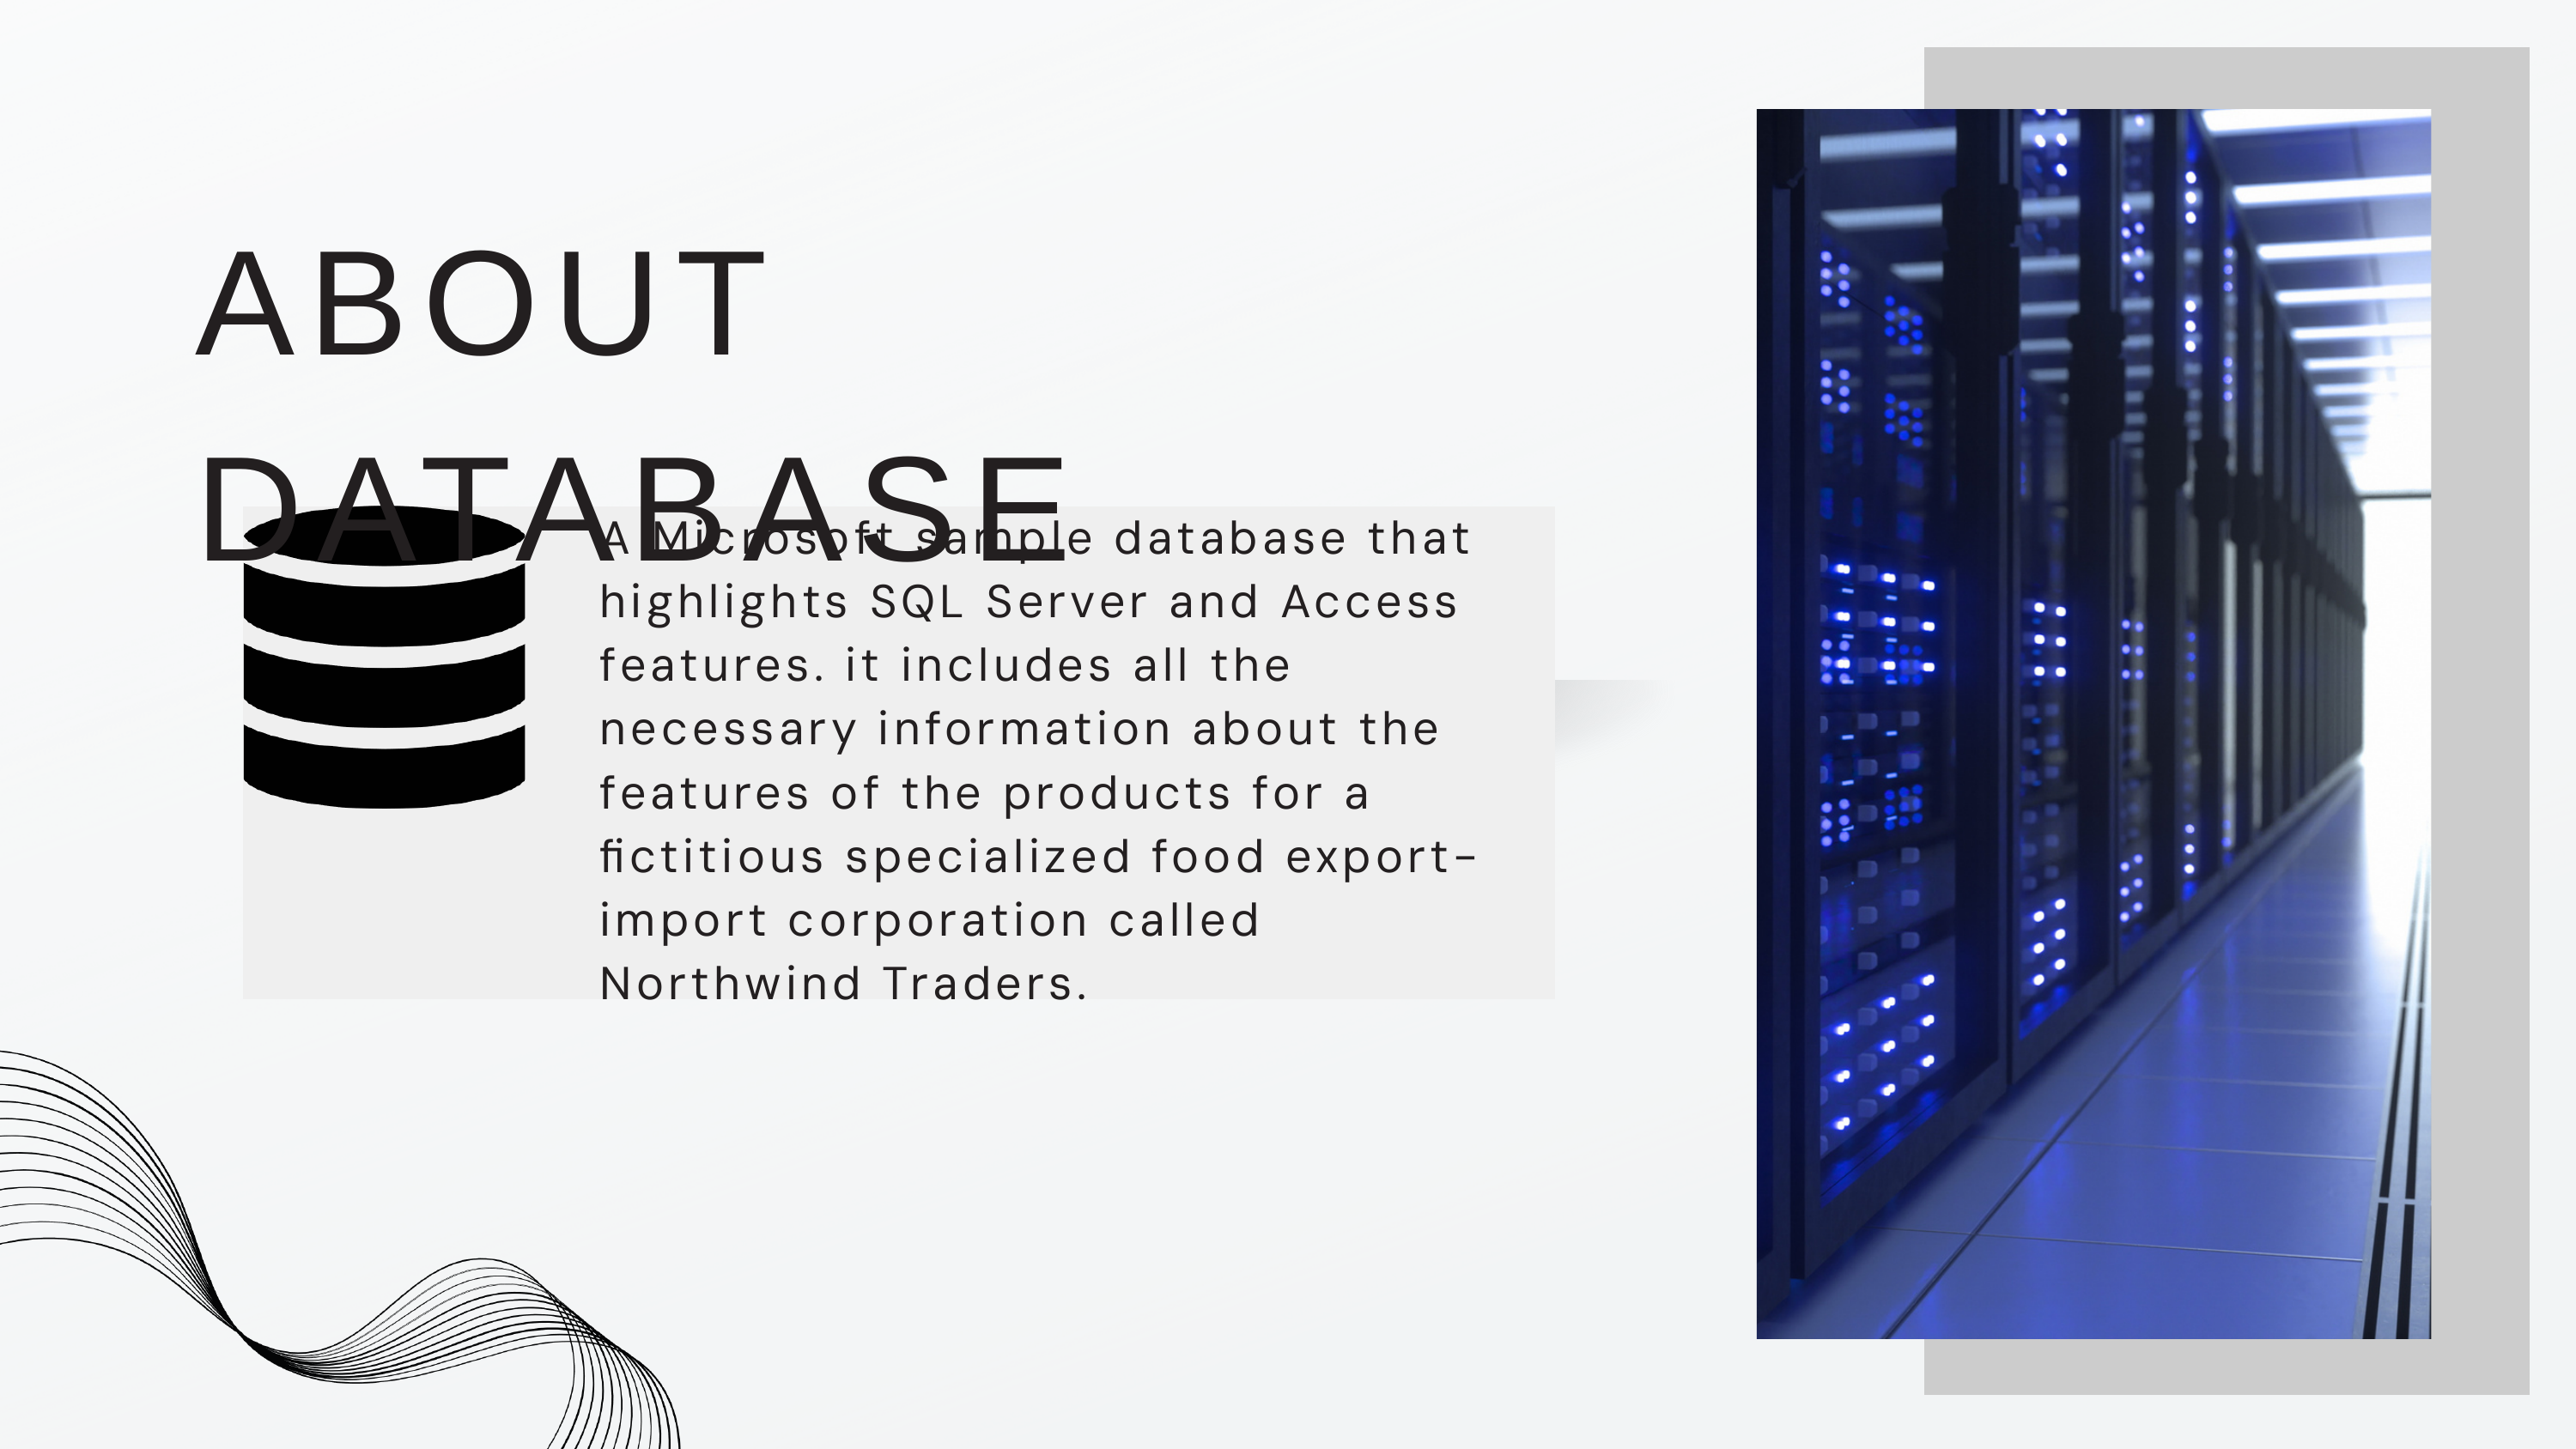

ABOUT DATABASE
A Microsoft sample database that highlights SQL Server and Access features. it includes all the necessary information about the features of the products for a fictitious specialized food export-import corporation called Northwind Traders.